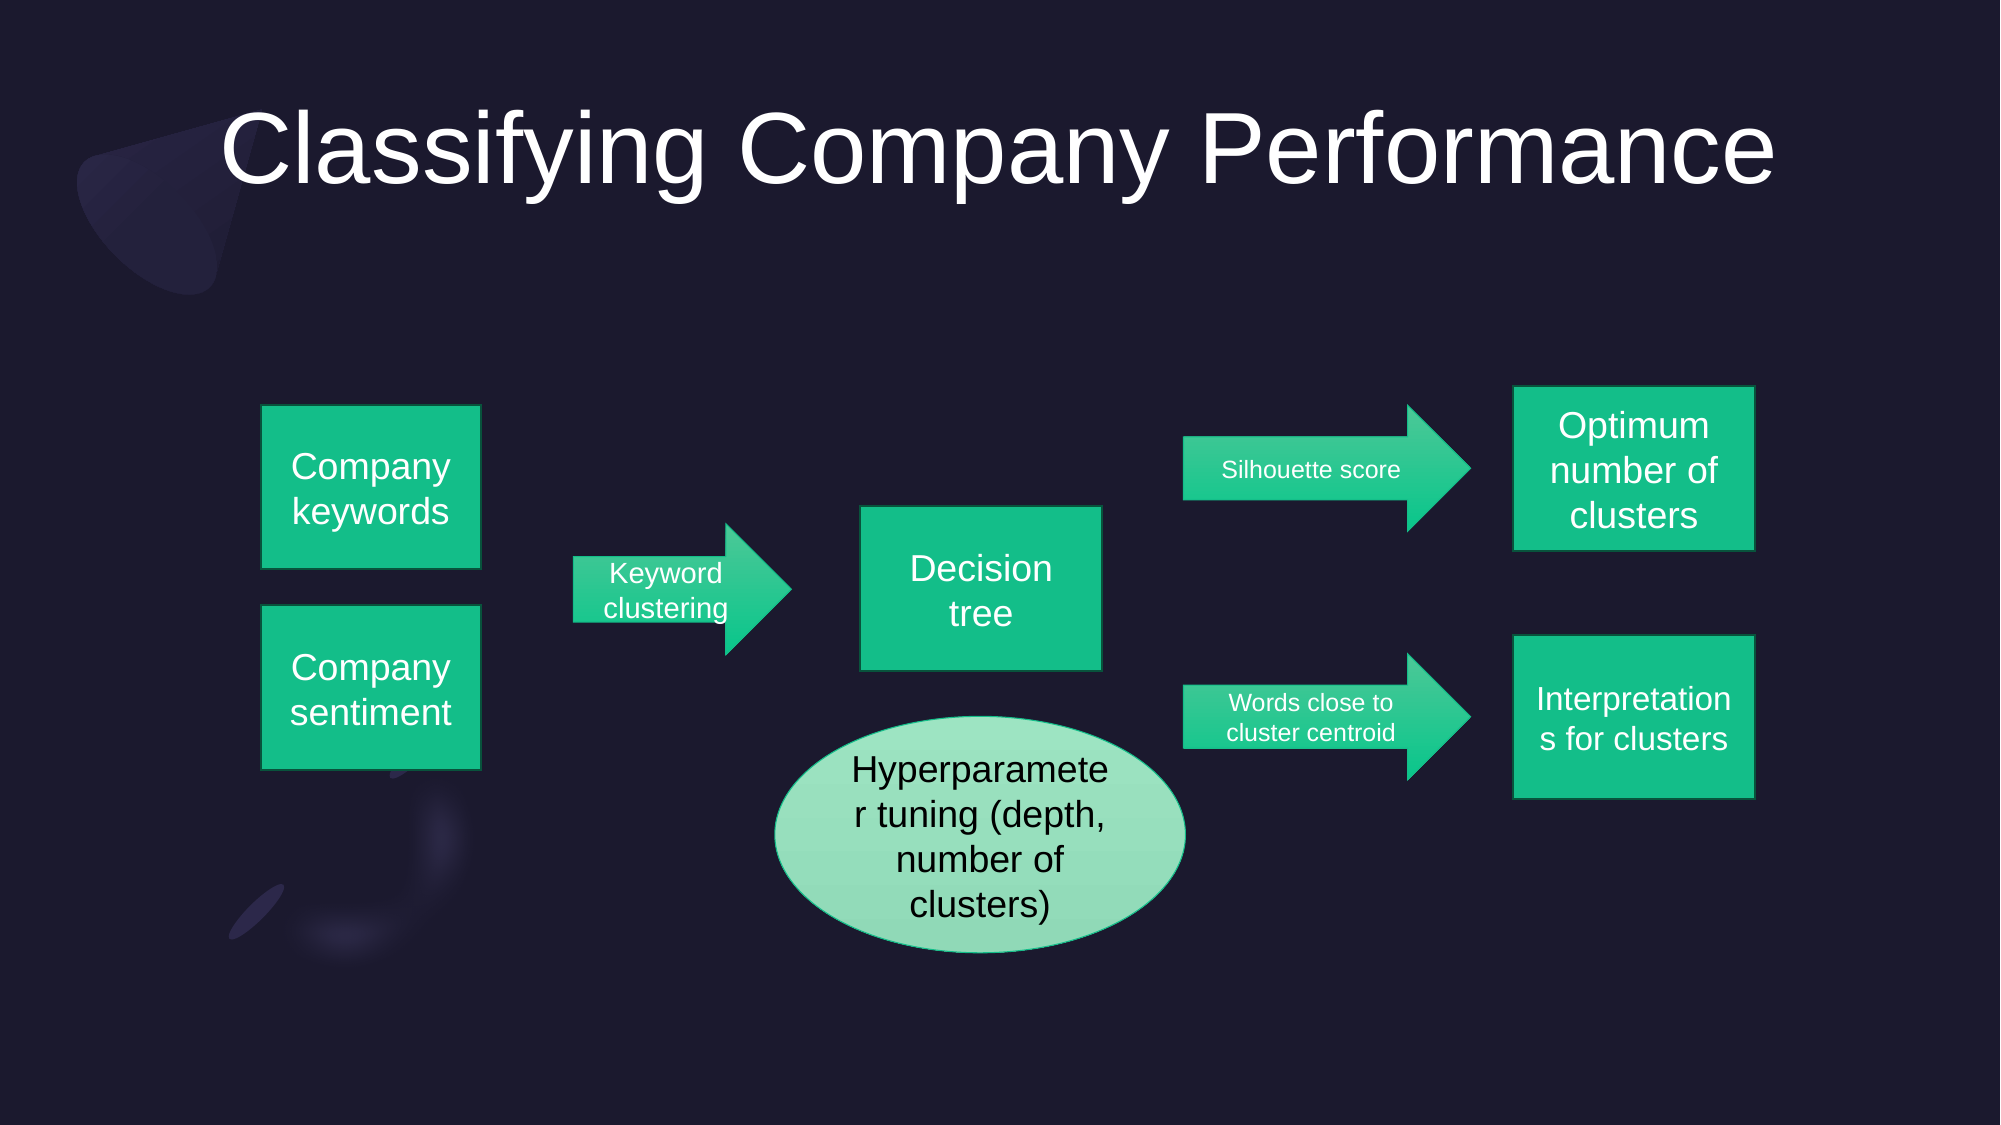

# Classifying Company Performance
Optimum number of clusters
Company keywords
Silhouette score
Decision tree
Keyword clustering
Company sentiment
Interpretations for clusters
Words close to cluster centroid
Hyperparameter tuning (depth, number of clusters)